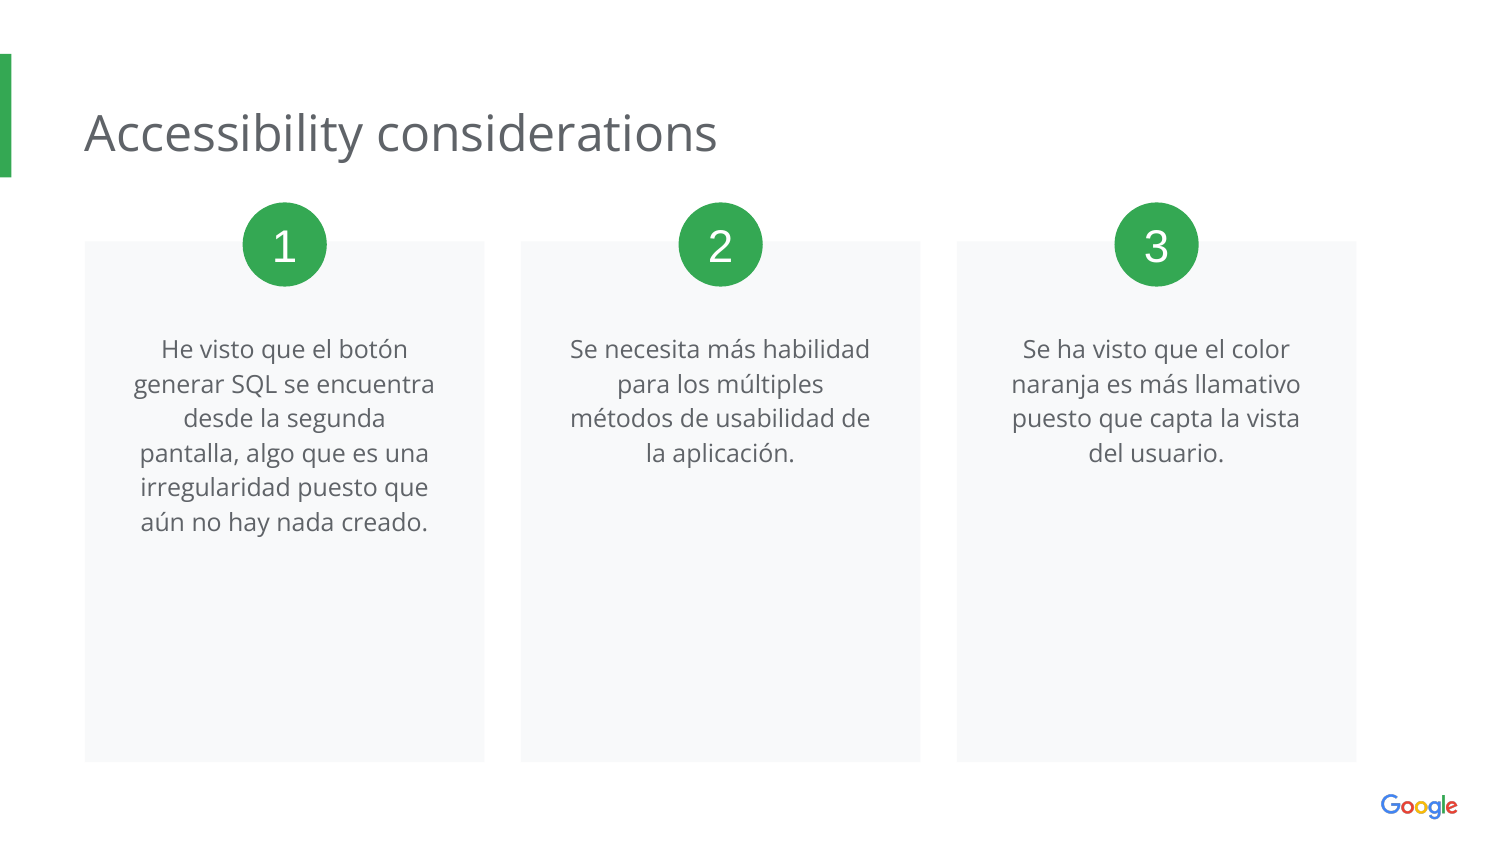

Accessibility considerations
1
2
3

He visto que el botón generar SQL se encuentra desde la segunda pantalla, algo que es una irregularidad puesto que aún no hay nada creado.
Se necesita más habilidad para los múltiples métodos de usabilidad de la aplicación.
Se ha visto que el color naranja es más llamativo puesto que capta la vista del usuario.